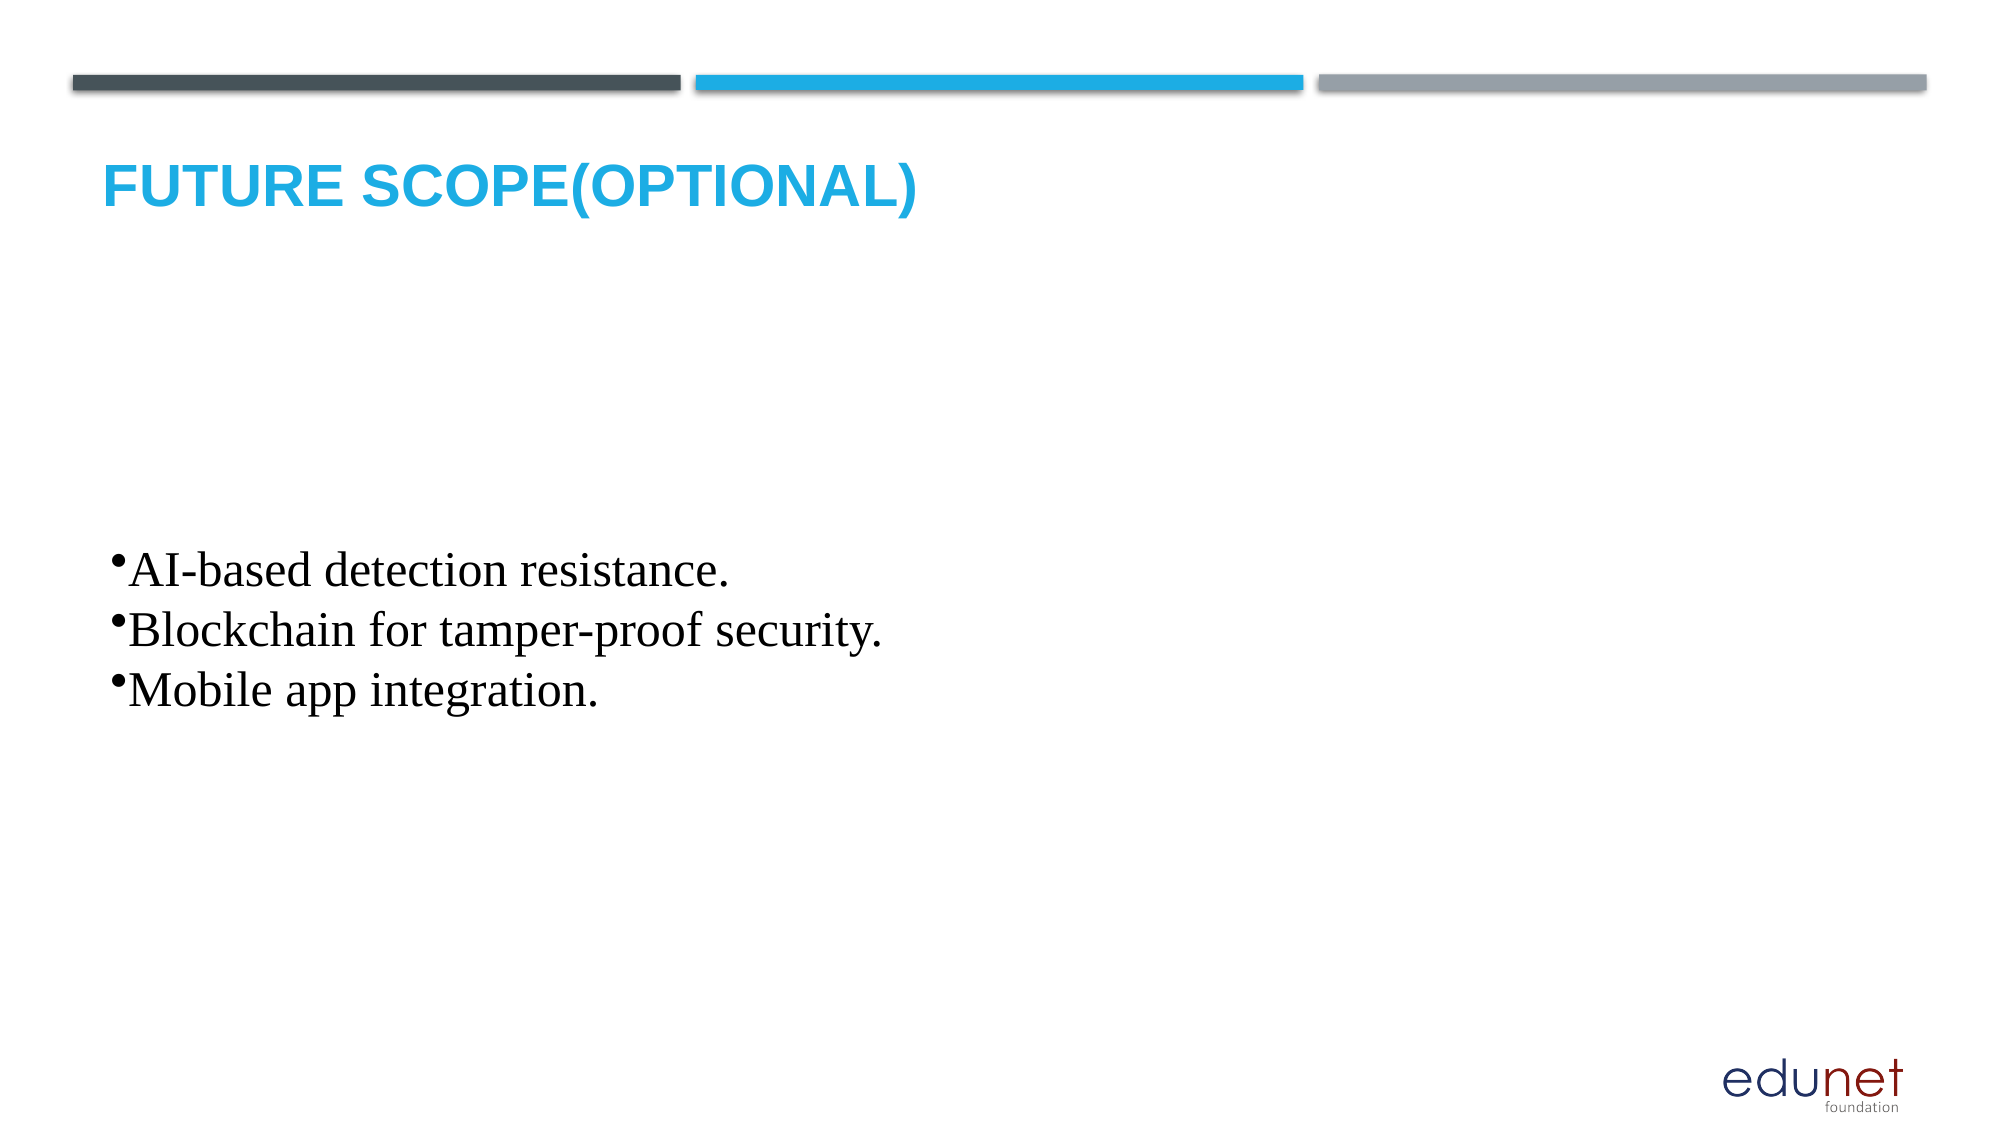

Future scope(optional)

AI-based detection resistance.
Blockchain for tamper-proof security.
Mobile app integration.